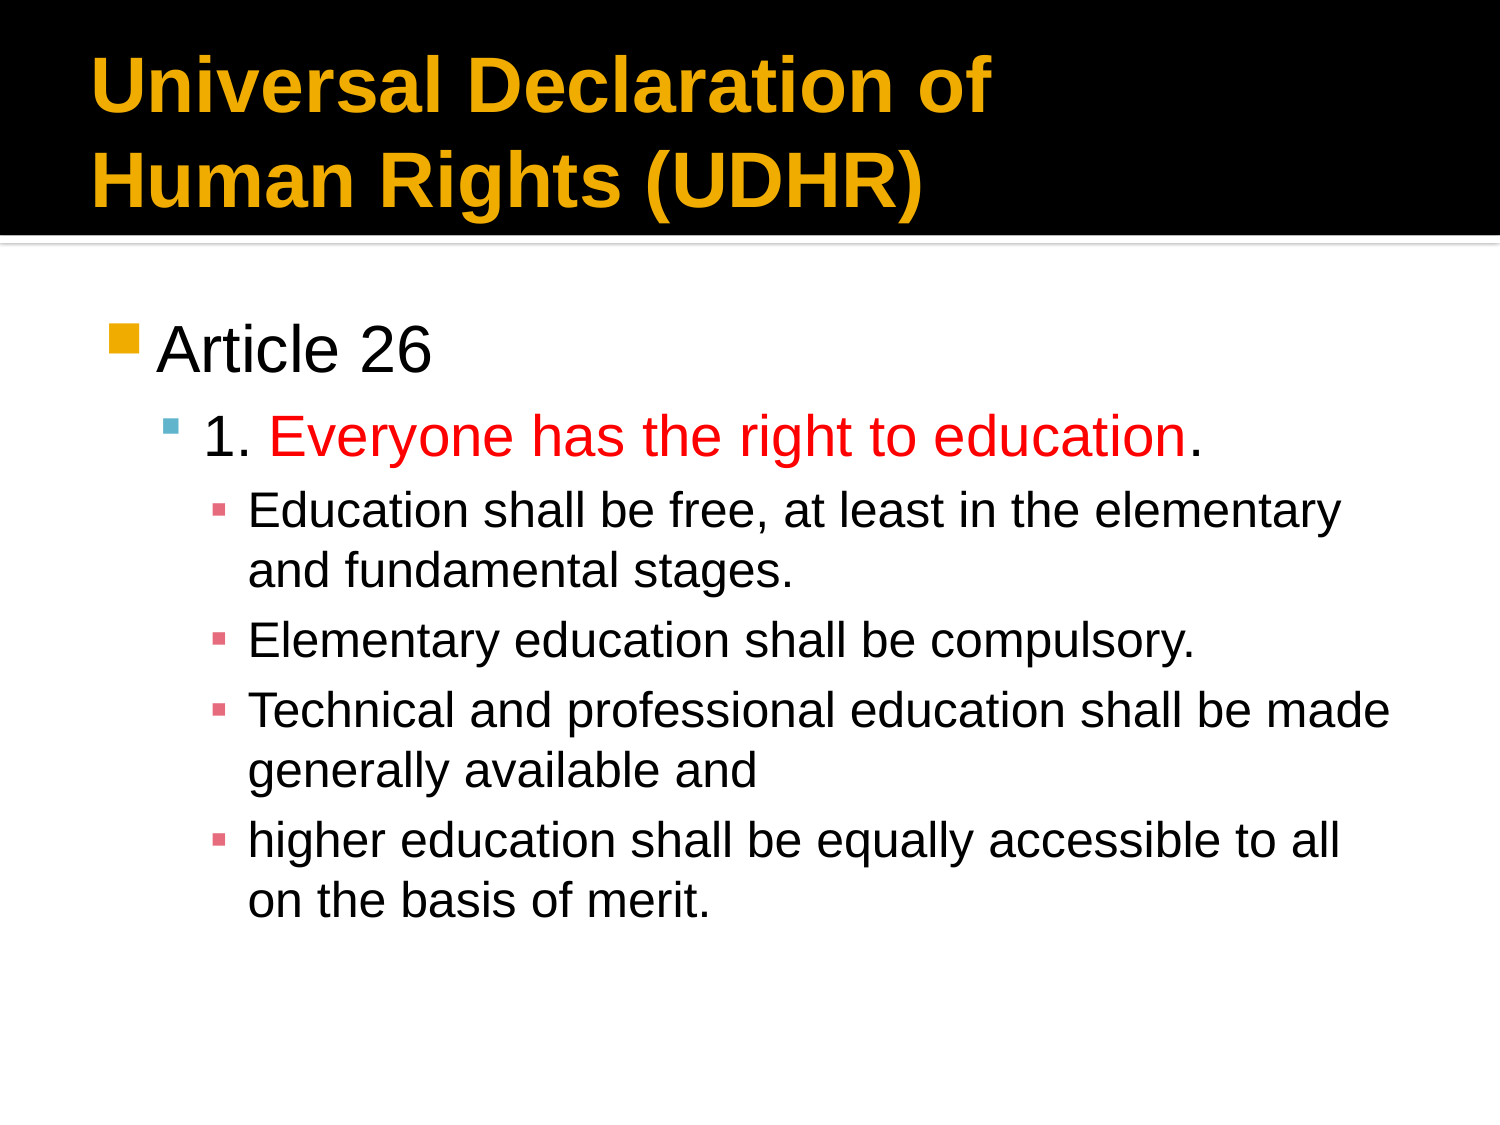

# Universal Declaration of Human Rights (UDHR)
Article 26
1. Everyone has the right to education.
Education shall be free, at least in the elementary and fundamental stages.
Elementary education shall be compulsory.
Technical and professional education shall be made generally available and
higher education shall be equally accessible to all on the basis of merit.